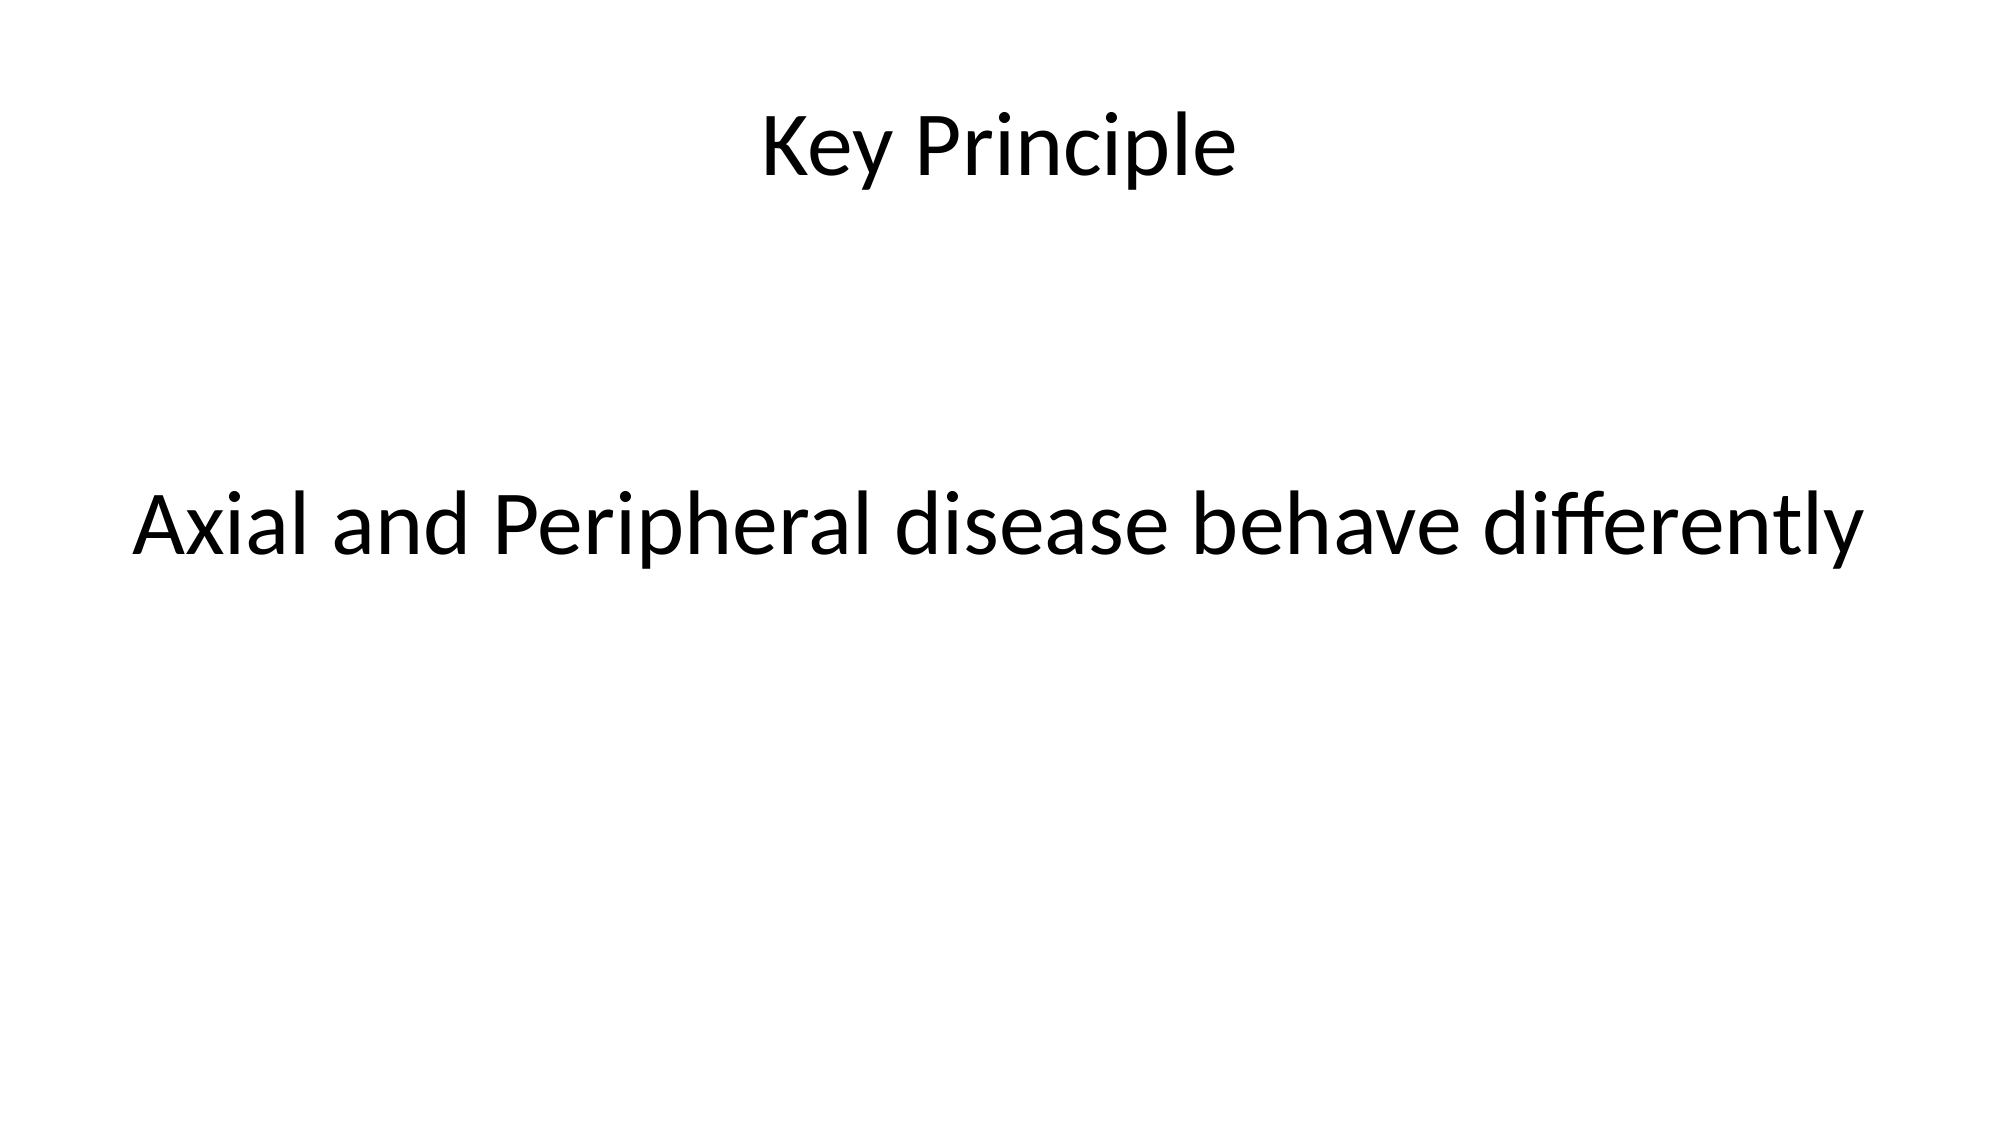

# Key Principle
Axial and Peripheral disease behave differently